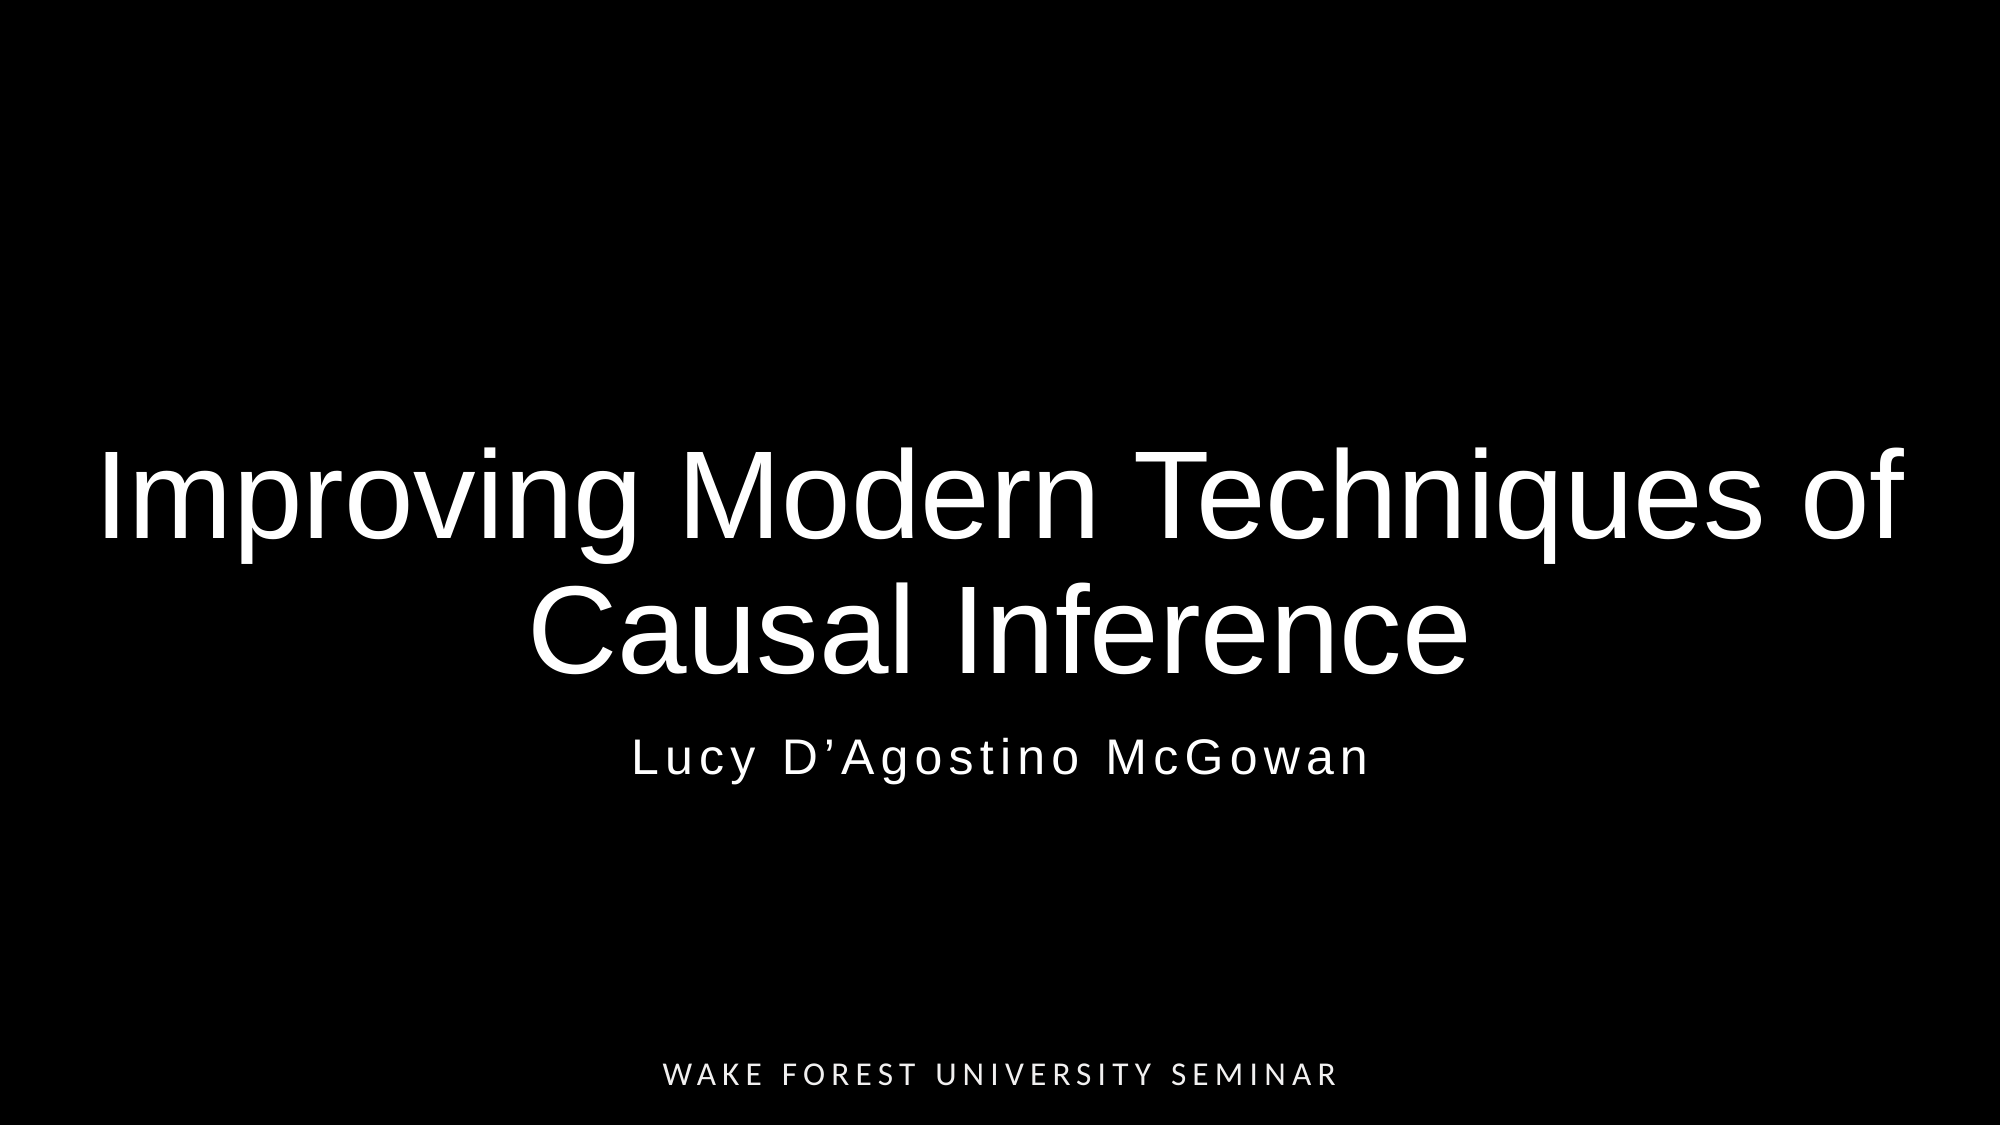

# Improving Modern Techniques of Causal Inference
Lucy D’Agostino McGowan